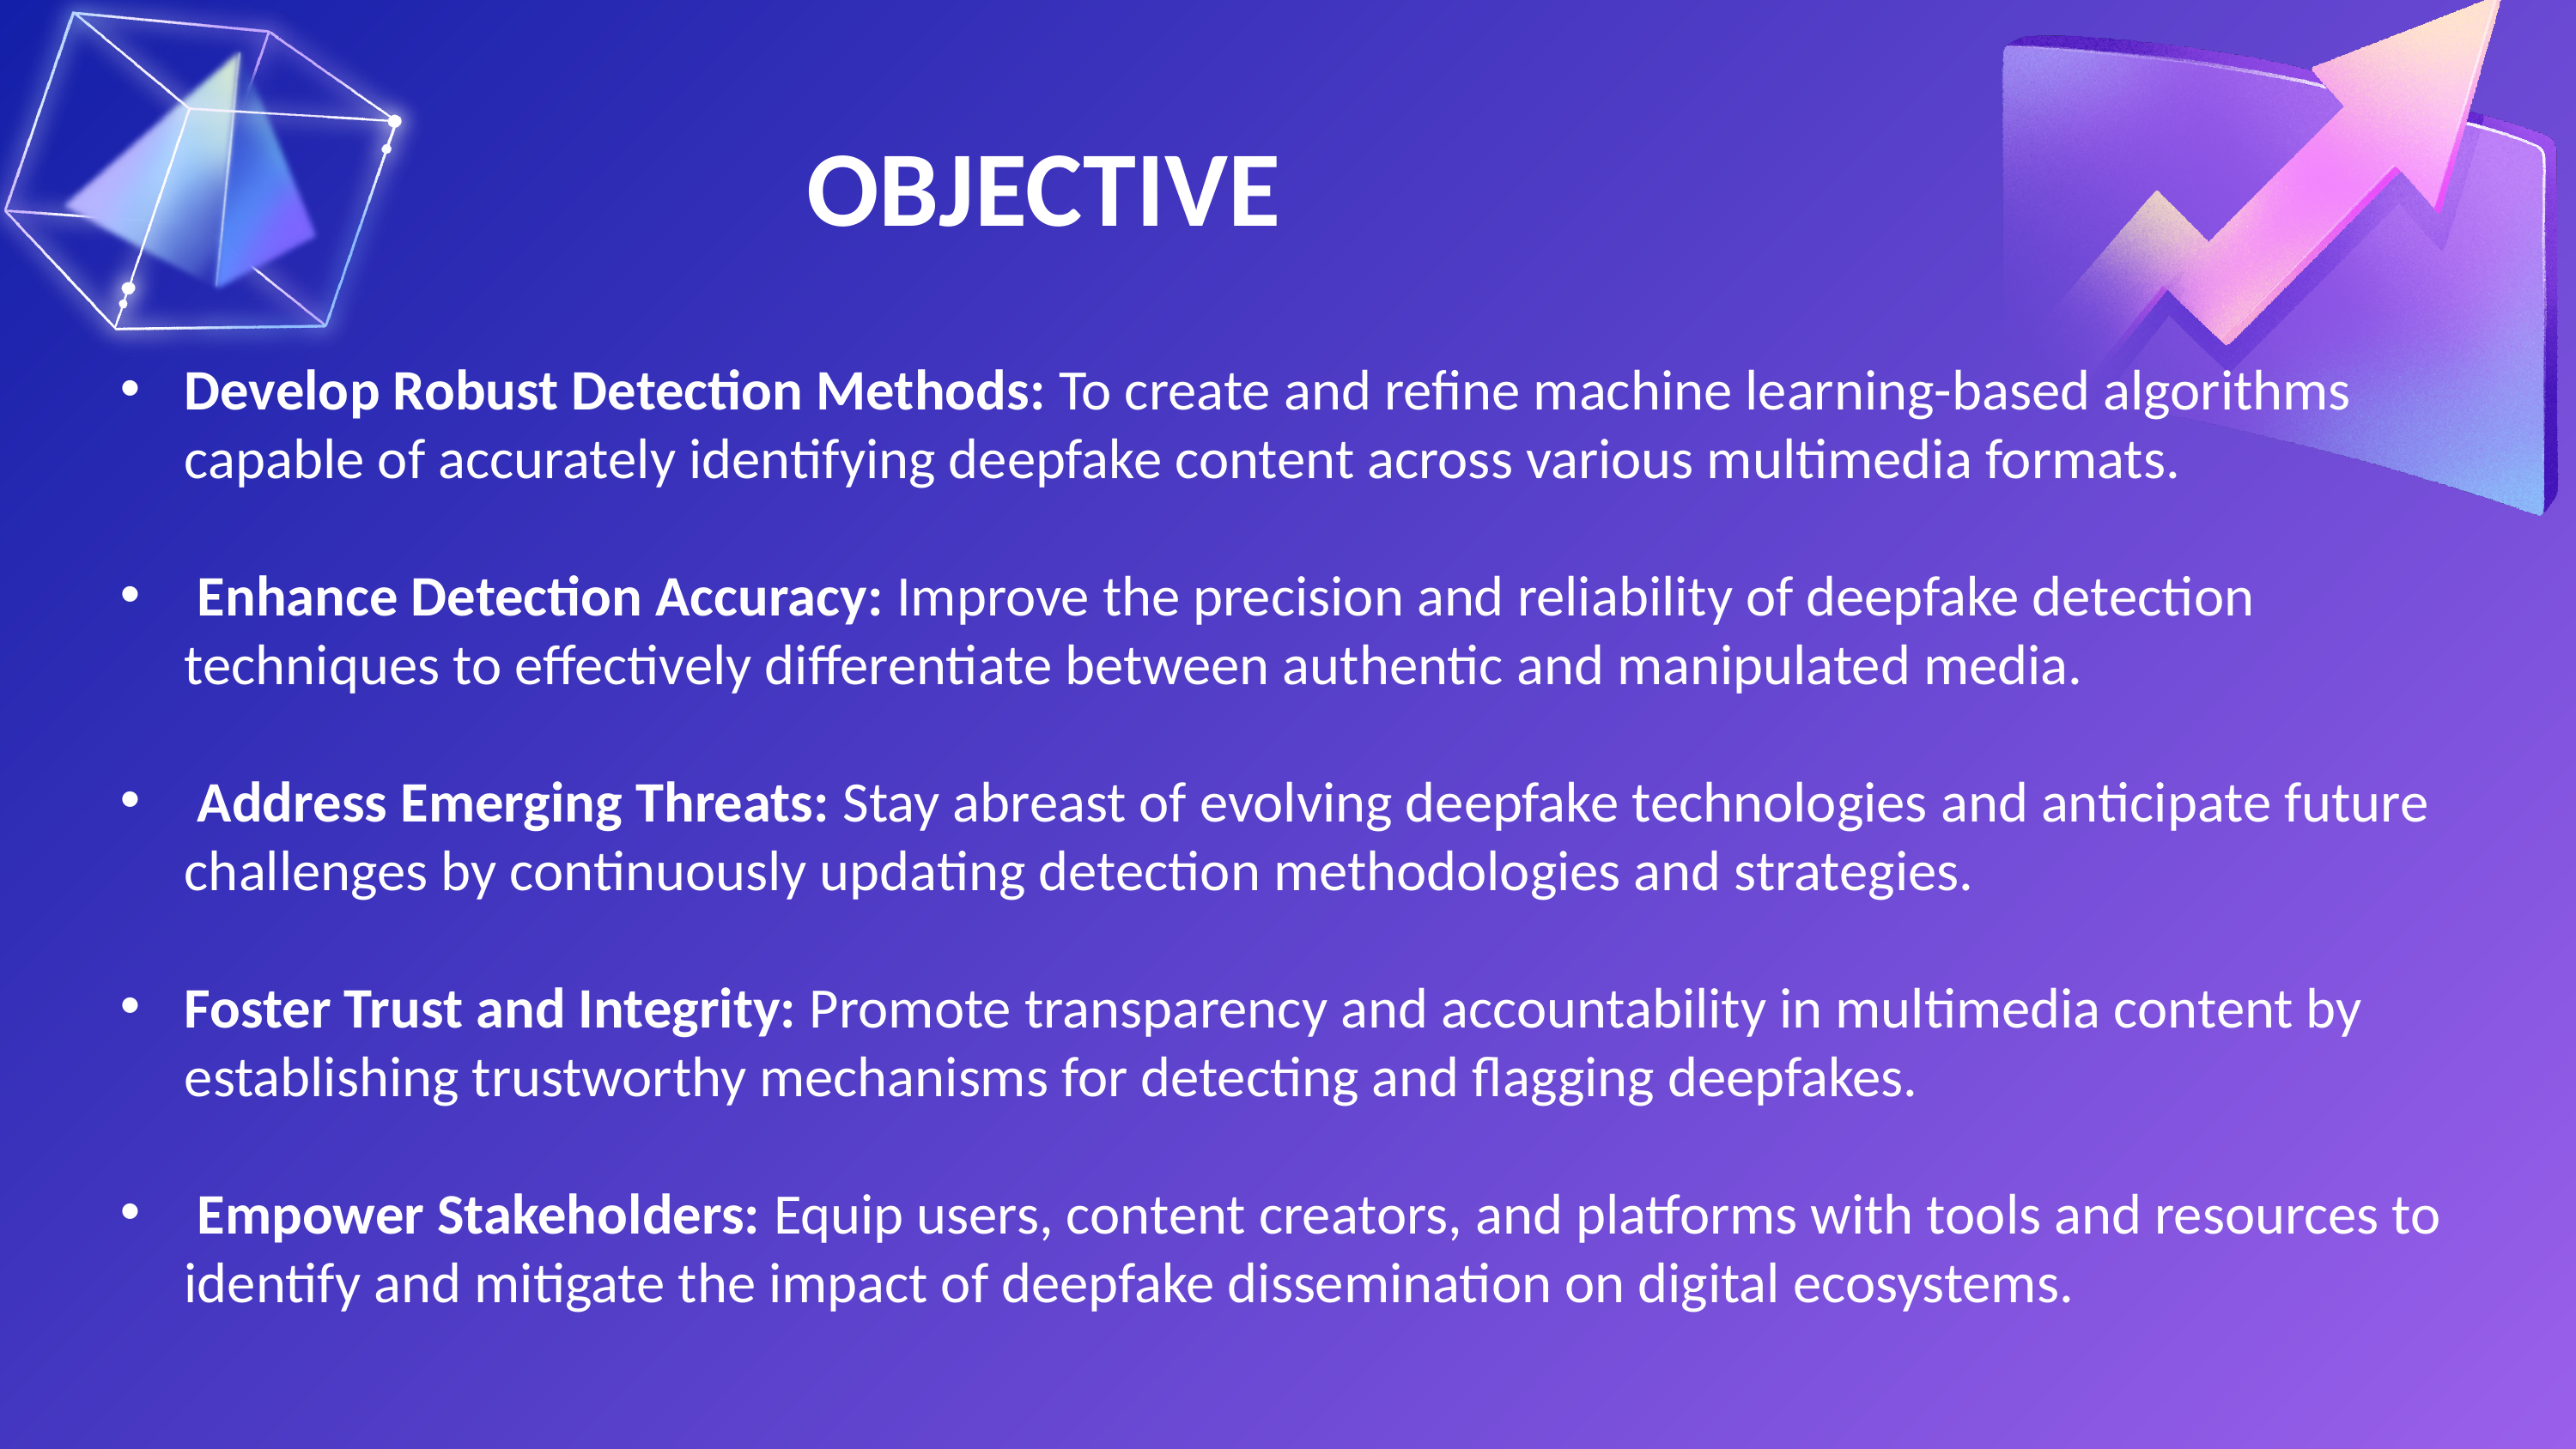

OBJECTIVE

Develop Robust Detection Methods: To create and refine machine learning-based algorithms capable of accurately identifying deepfake content across various multimedia formats.

 Enhance Detection Accuracy: Improve the precision and reliability of deepfake detection techniques to effectively differentiate between authentic and manipulated media.

 Address Emerging Threats: Stay abreast of evolving deepfake technologies and anticipate future challenges by continuously updating detection methodologies and strategies.

Foster Trust and Integrity: Promote transparency and accountability in multimedia content by establishing trustworthy mechanisms for detecting and flagging deepfakes.

 Empower Stakeholders: Equip users, content creators, and platforms with tools and resources to identify and mitigate the impact of deepfake dissemination on digital ecosystems.